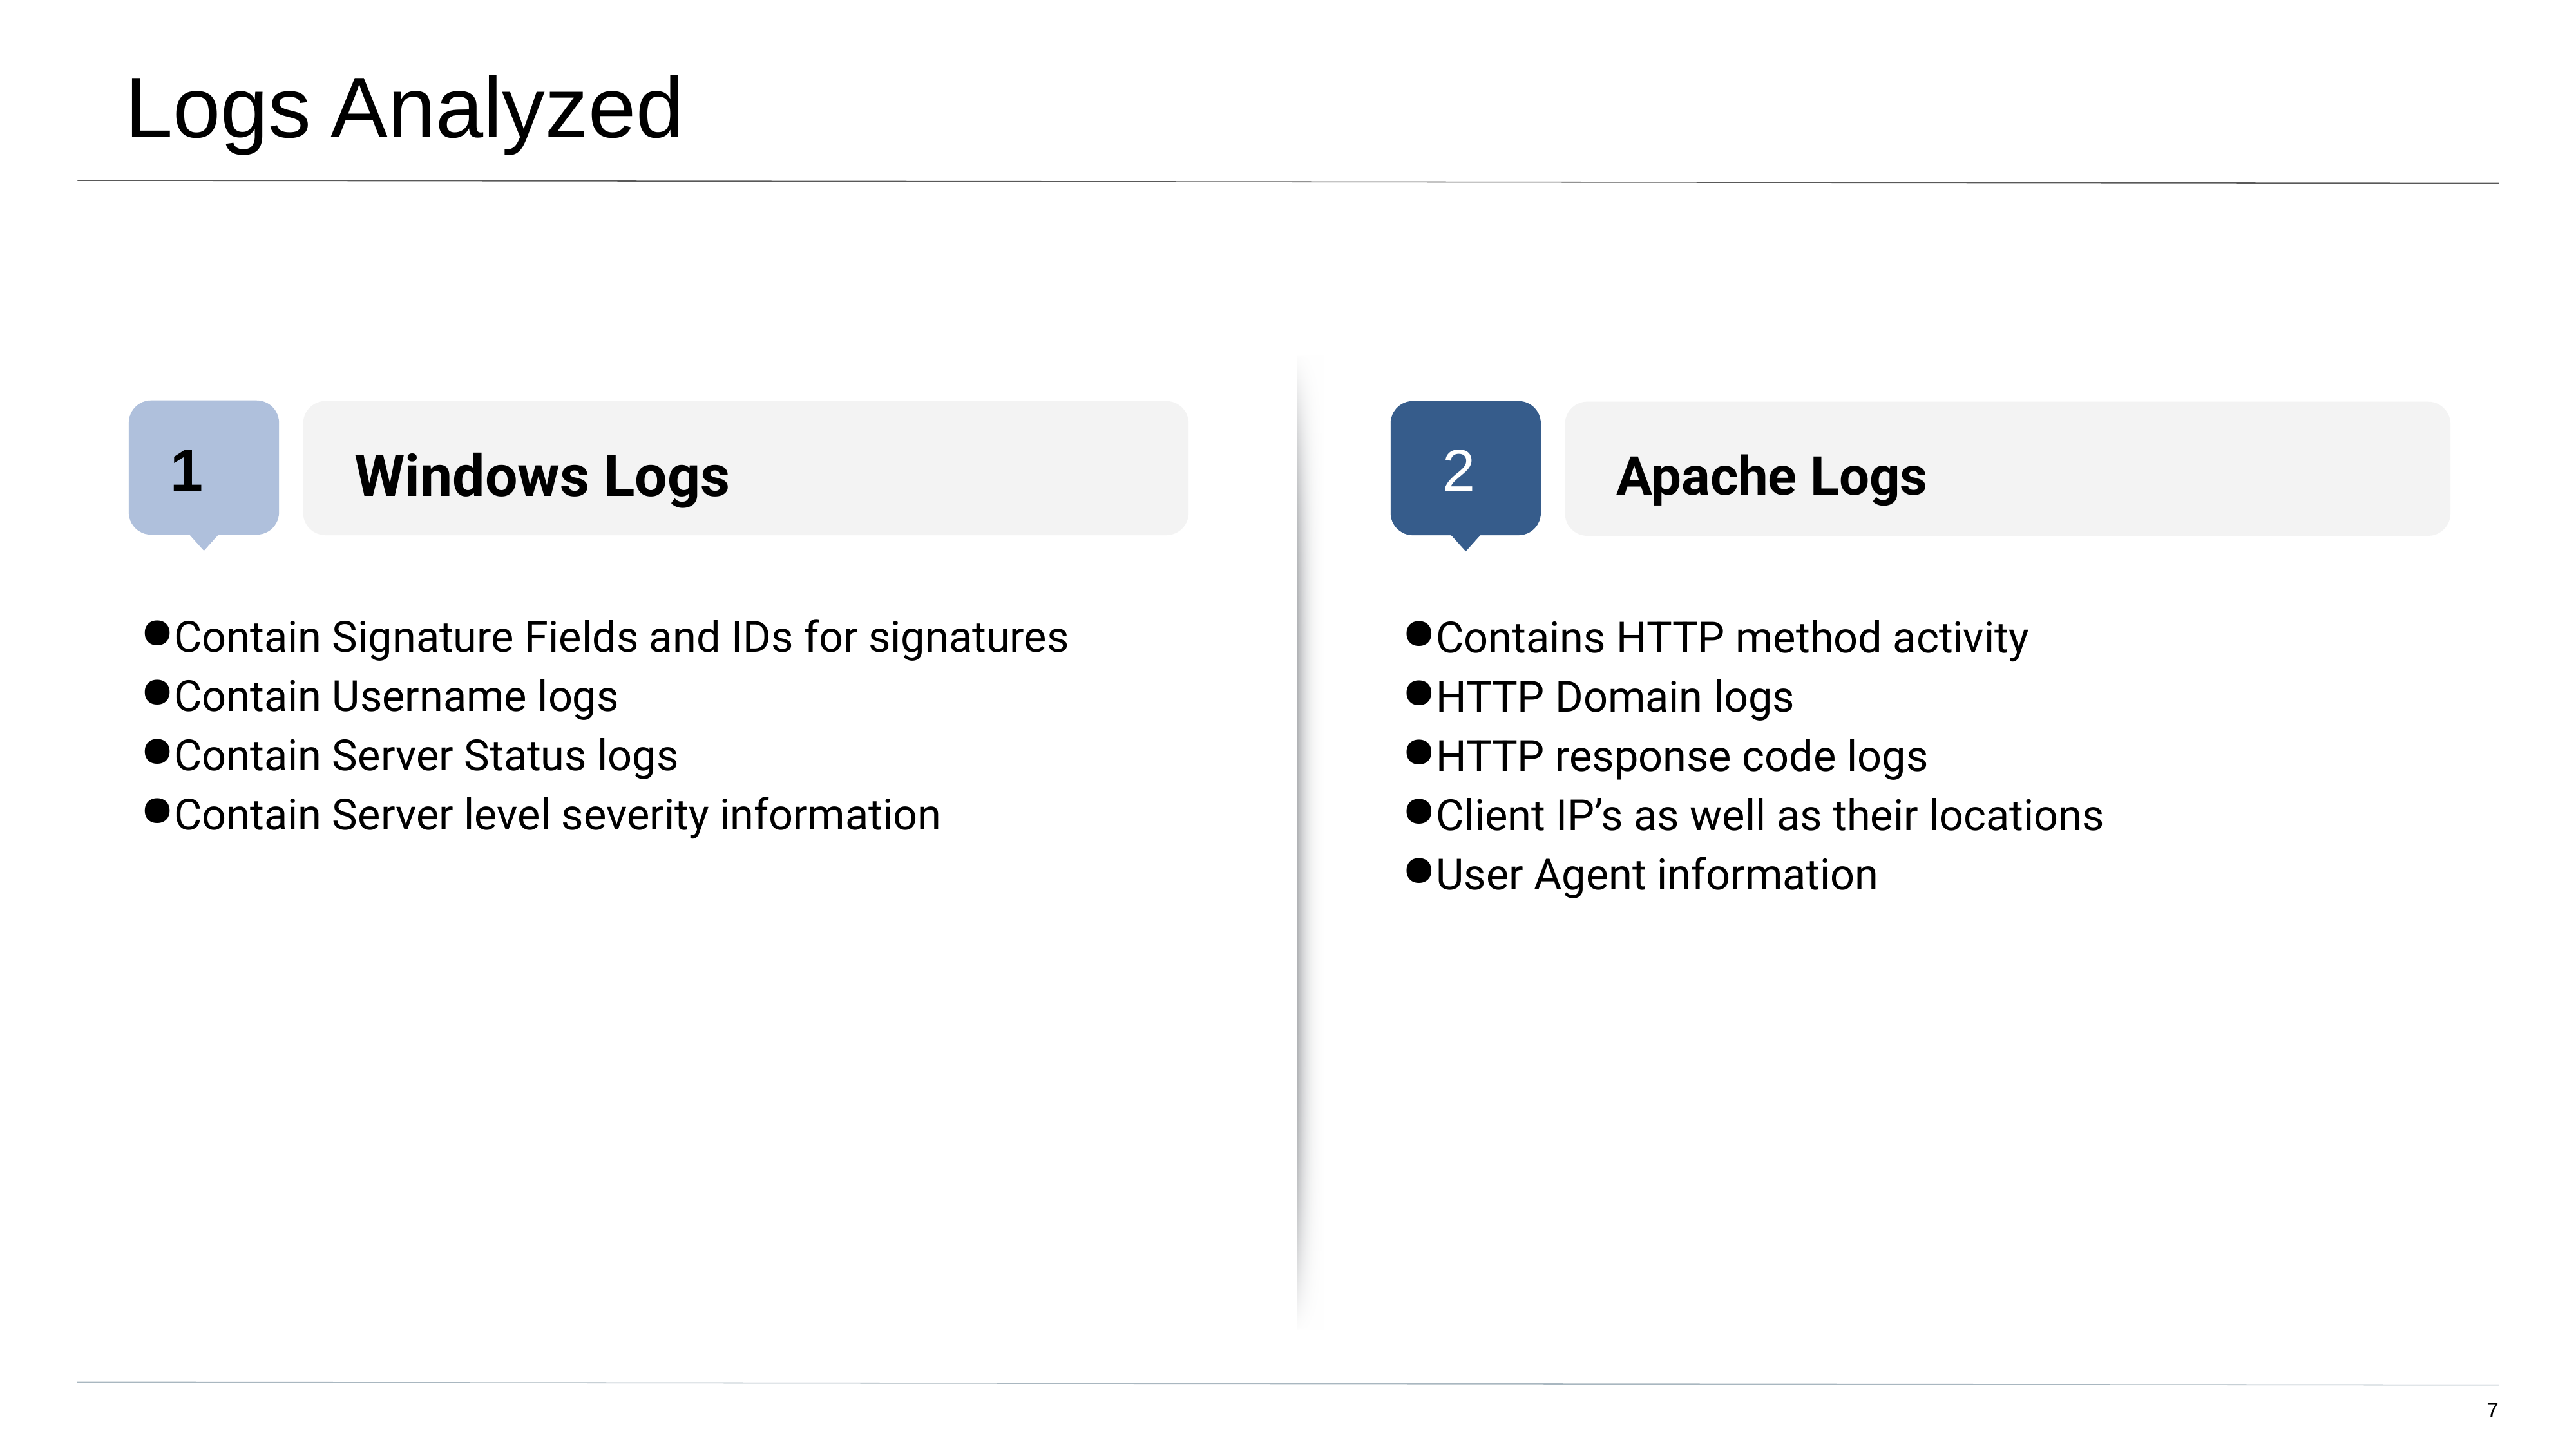

# Logs Analyzed
Windows Logs
Apache Logs
1
2
Contain Signature Fields and IDs for signatures
Contain Username logs
Contain Server Status logs
Contain Server level severity information
Contains HTTP method activity
HTTP Domain logs
HTTP response code logs
Client IP’s as well as their locations
User Agent information

7